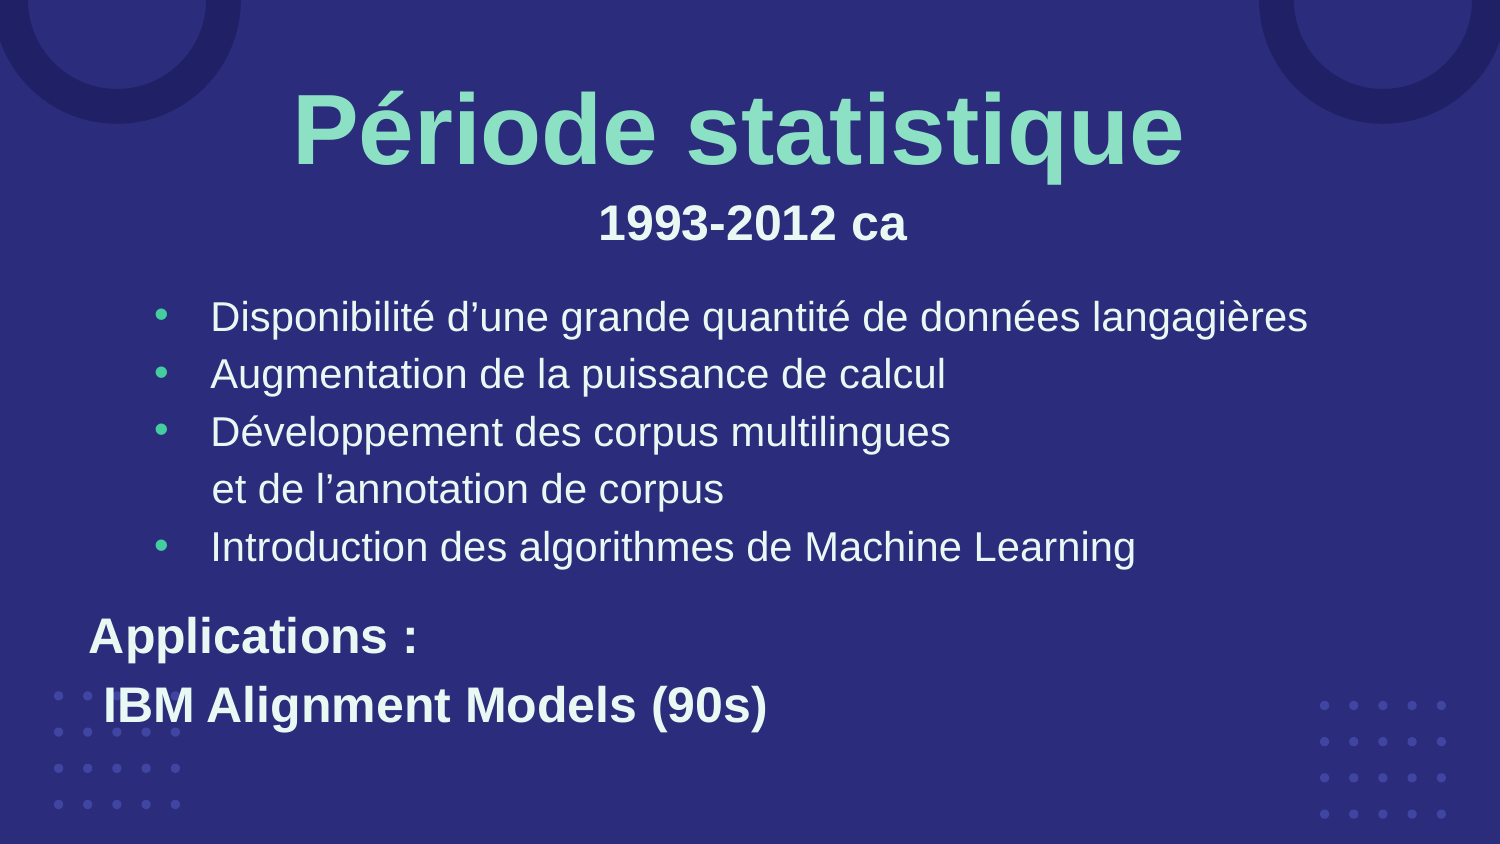

# Période statistique
1993-2012 ca
Disponibilité d’une grande quantité de données langagières
Augmentation de la puissance de calcul
Développement des corpus multilingues
     et de l’annotation de corpus
Introduction des algorithmes de Machine Learning
Applications :
 IBM Alignment Models (90s)